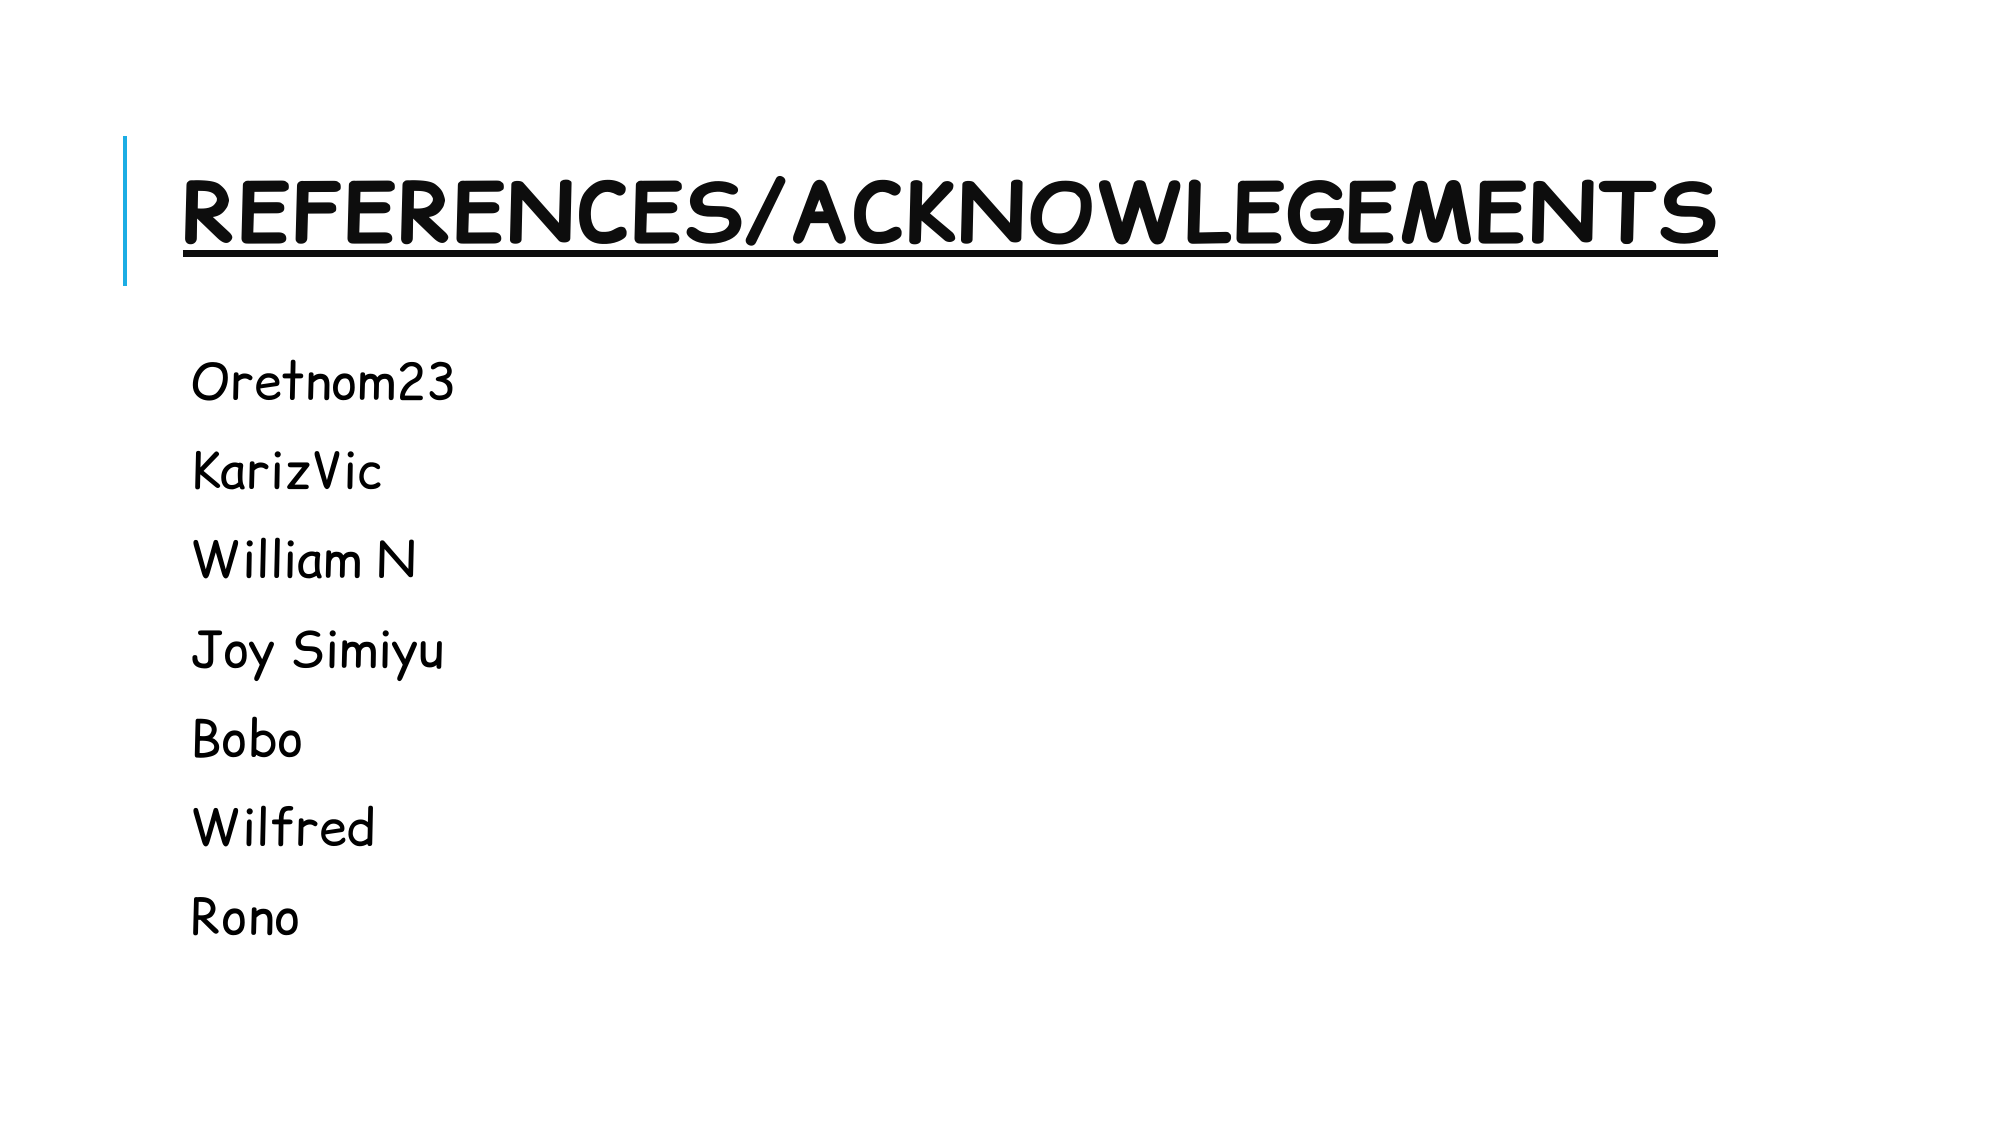

# REFERENCES/ACKNOWLEGEMENTS
Oretnom23
KarizVic
William N
Joy Simiyu
Bobo
Wilfred
Rono